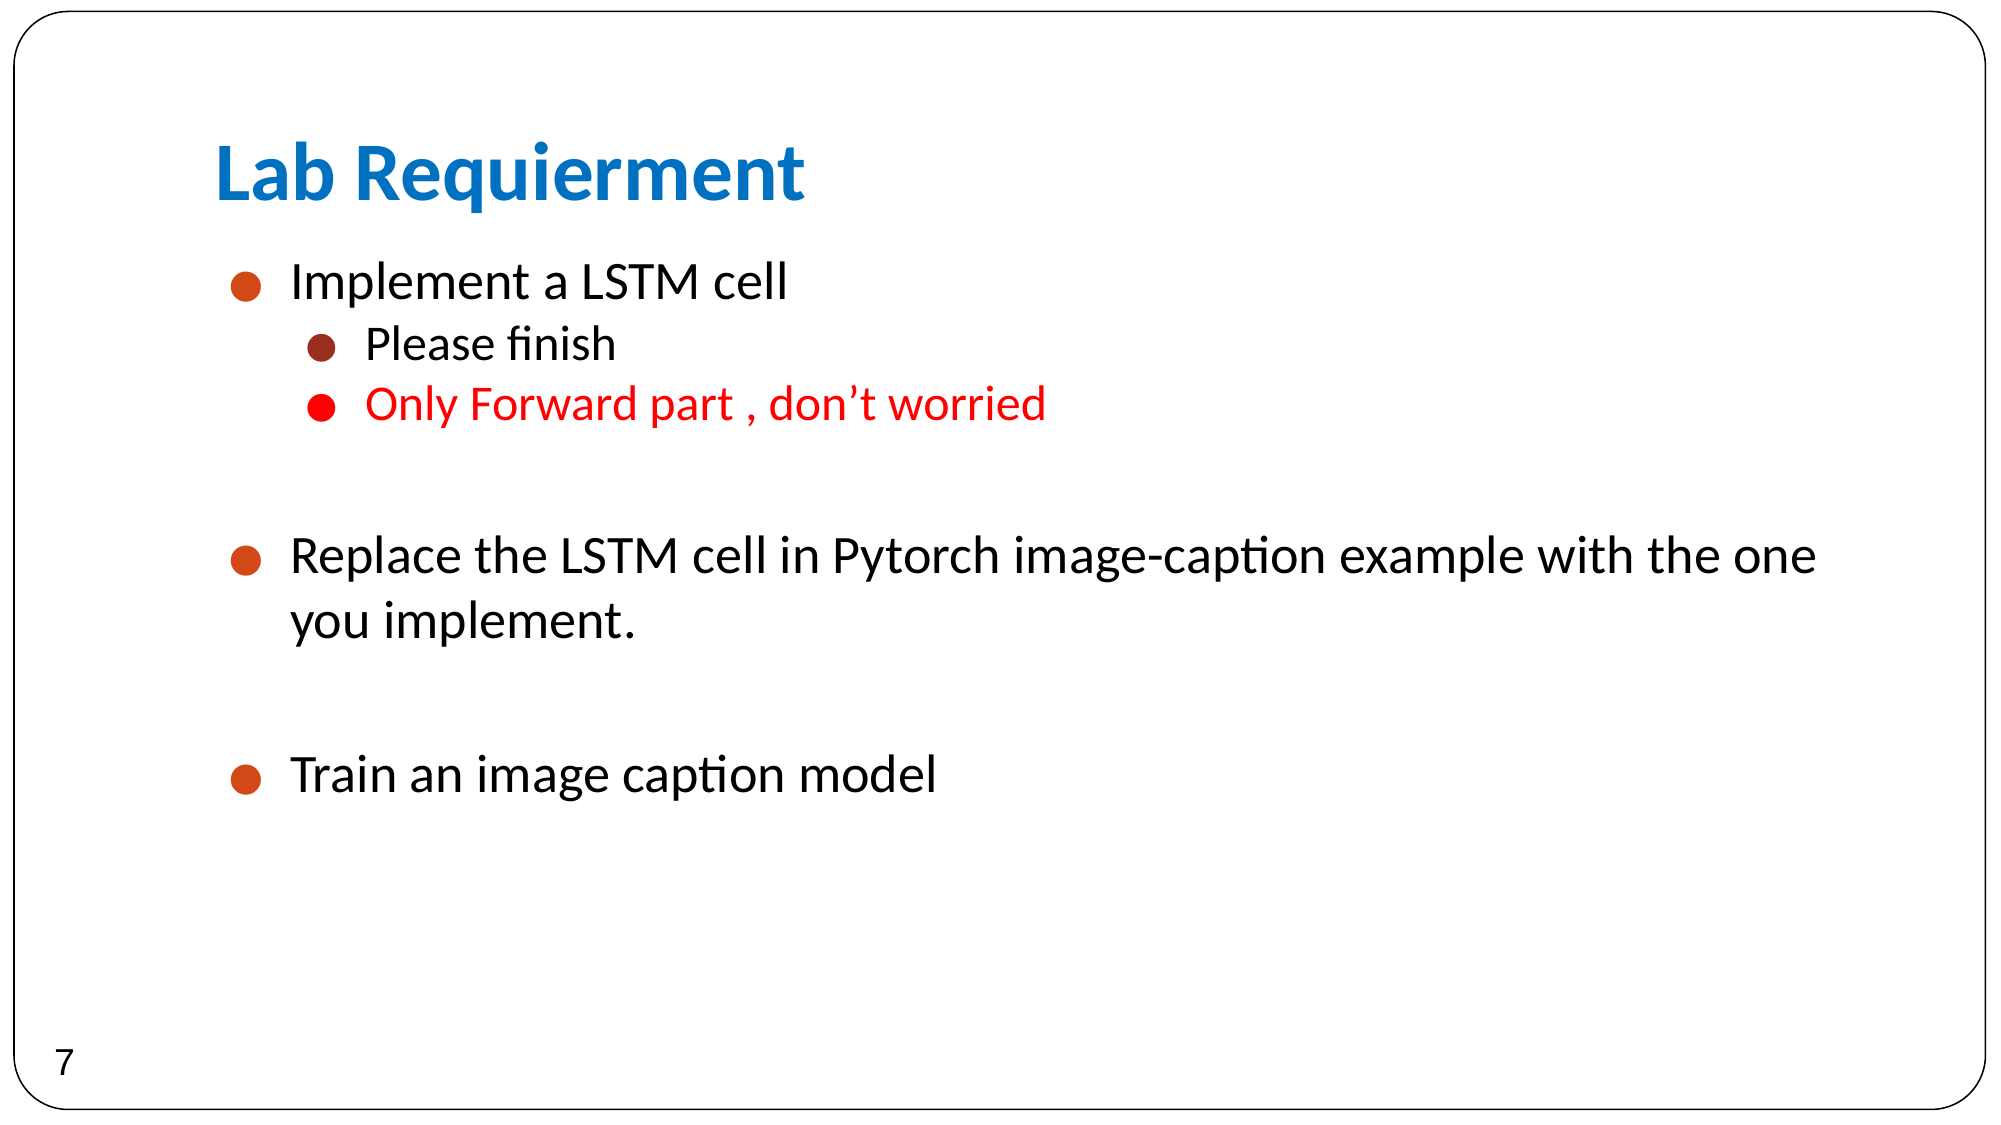

# Lab Requierment
Implement a LSTM cell
Please finish
Only Forward part , don’t worried

Replace the LSTM cell in Pytorch image-caption example with the one you implement.

Train an image caption model